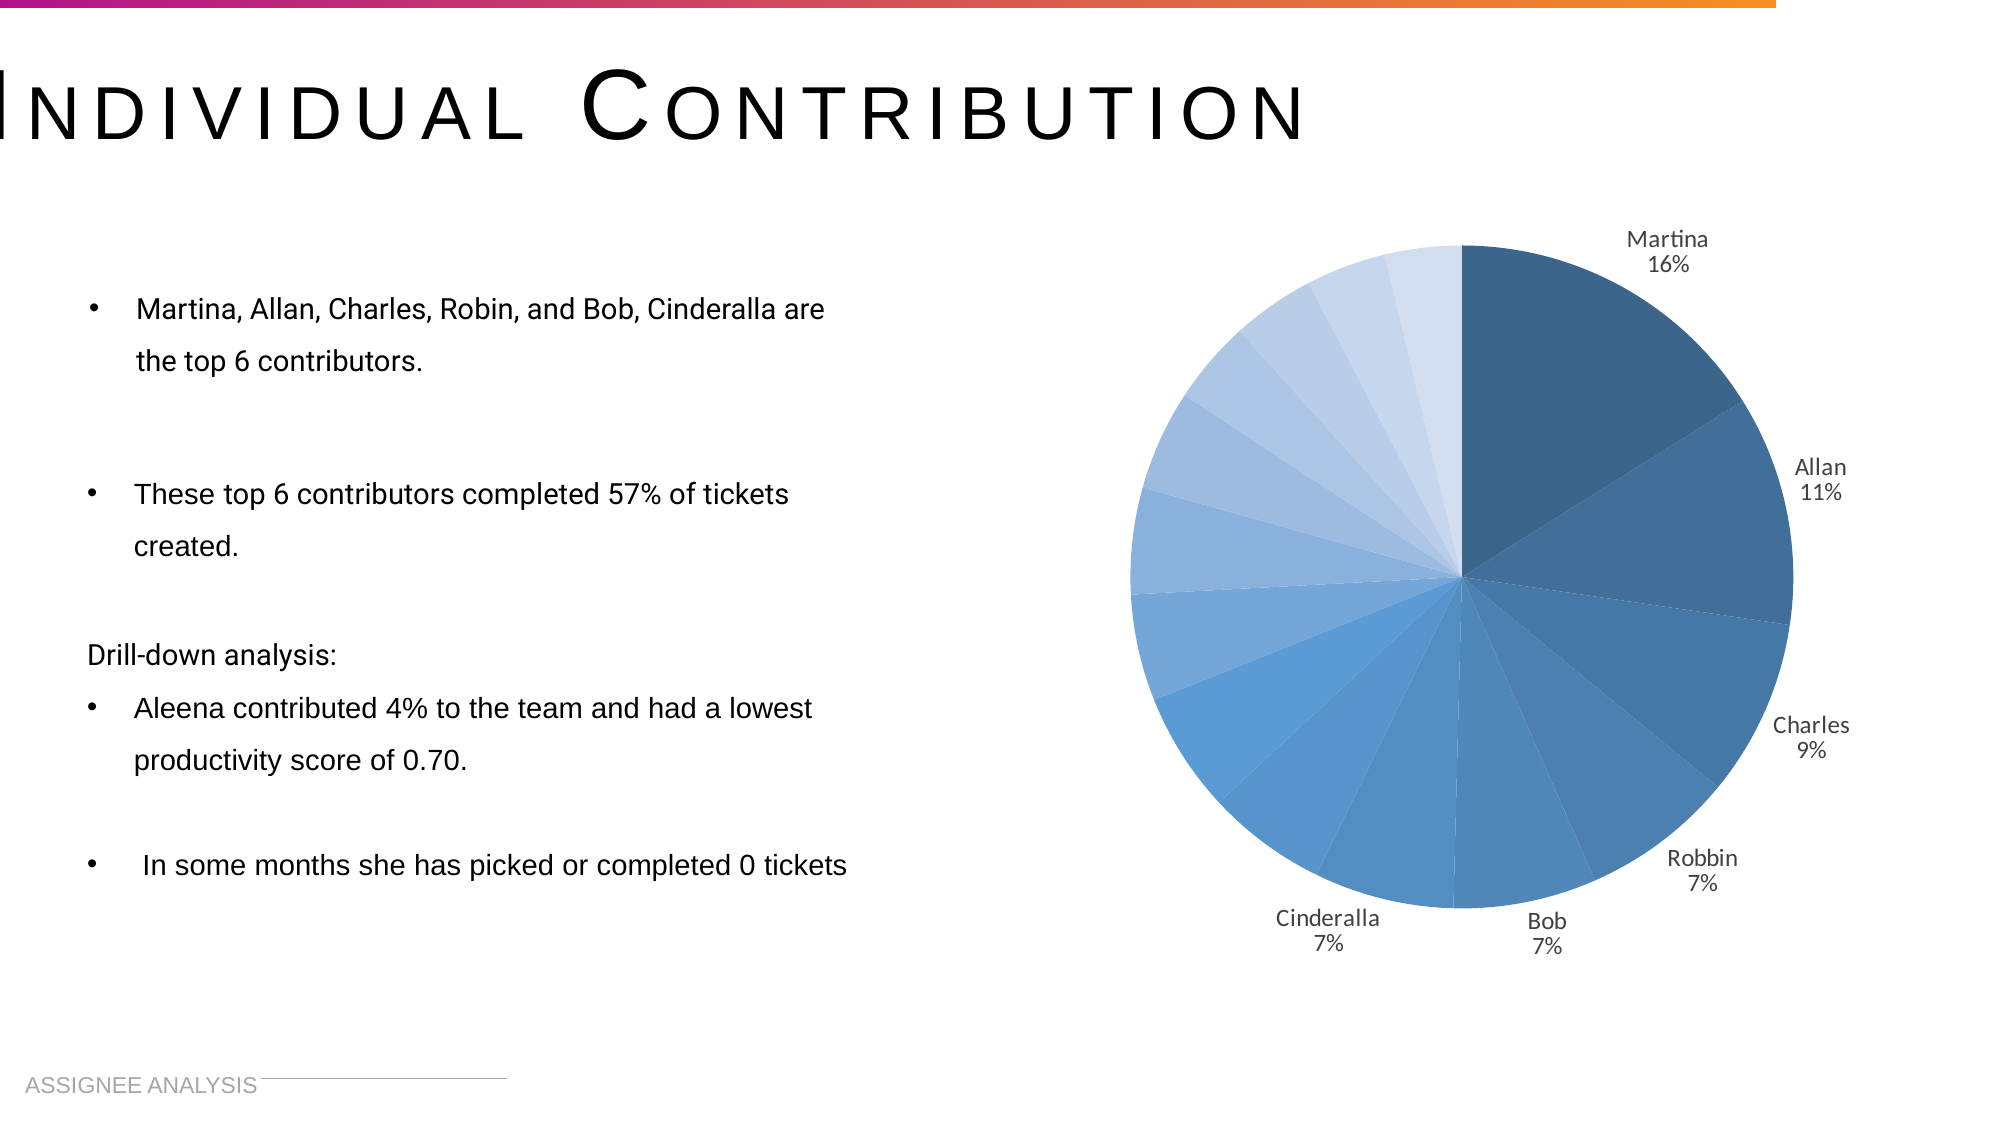

INDIVIDUAL CONTRIBUTION

[unsupported chart]

Martina, Allan, Charles, Robin, and Bob, Cinderalla are the top 6 contributors.
These top 6 contributors completed 57% of tickets created.

Drill-down analysis:
Aleena contributed 4% to the team and had a lowest productivity score of 0.70.

 In some months she has picked or completed 0 tickets

ASSIGNEE ANALYSIS